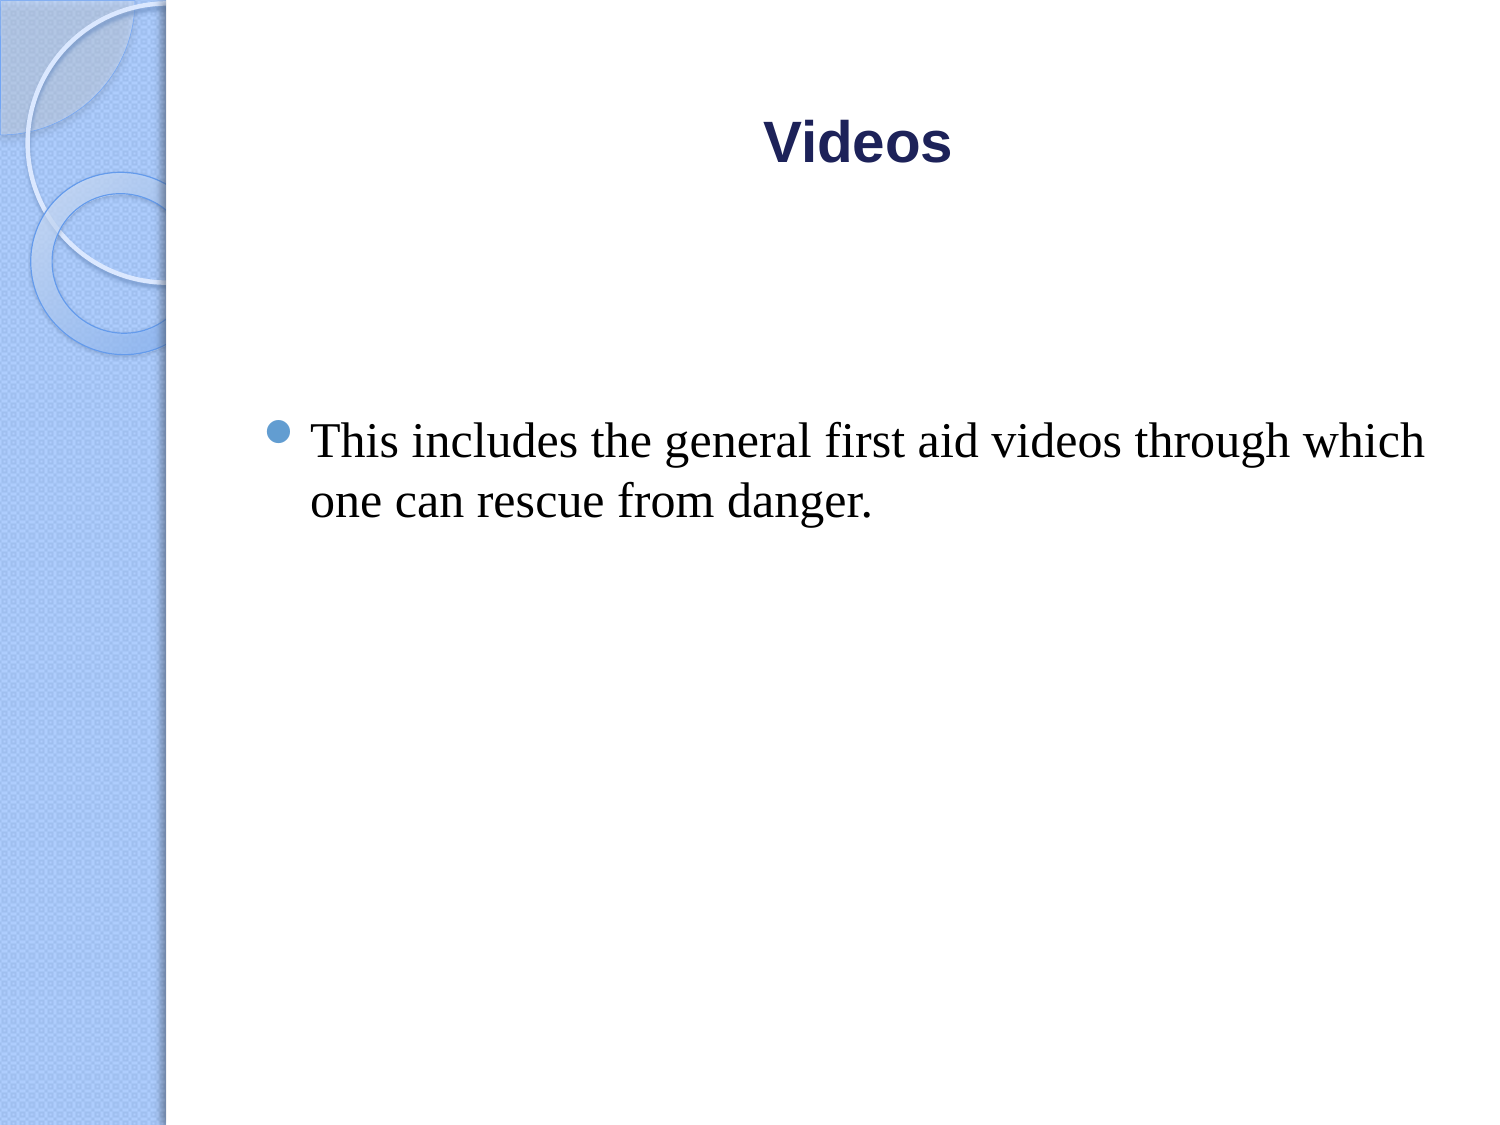

# Videos
This includes the general first aid videos through which one can rescue from danger.